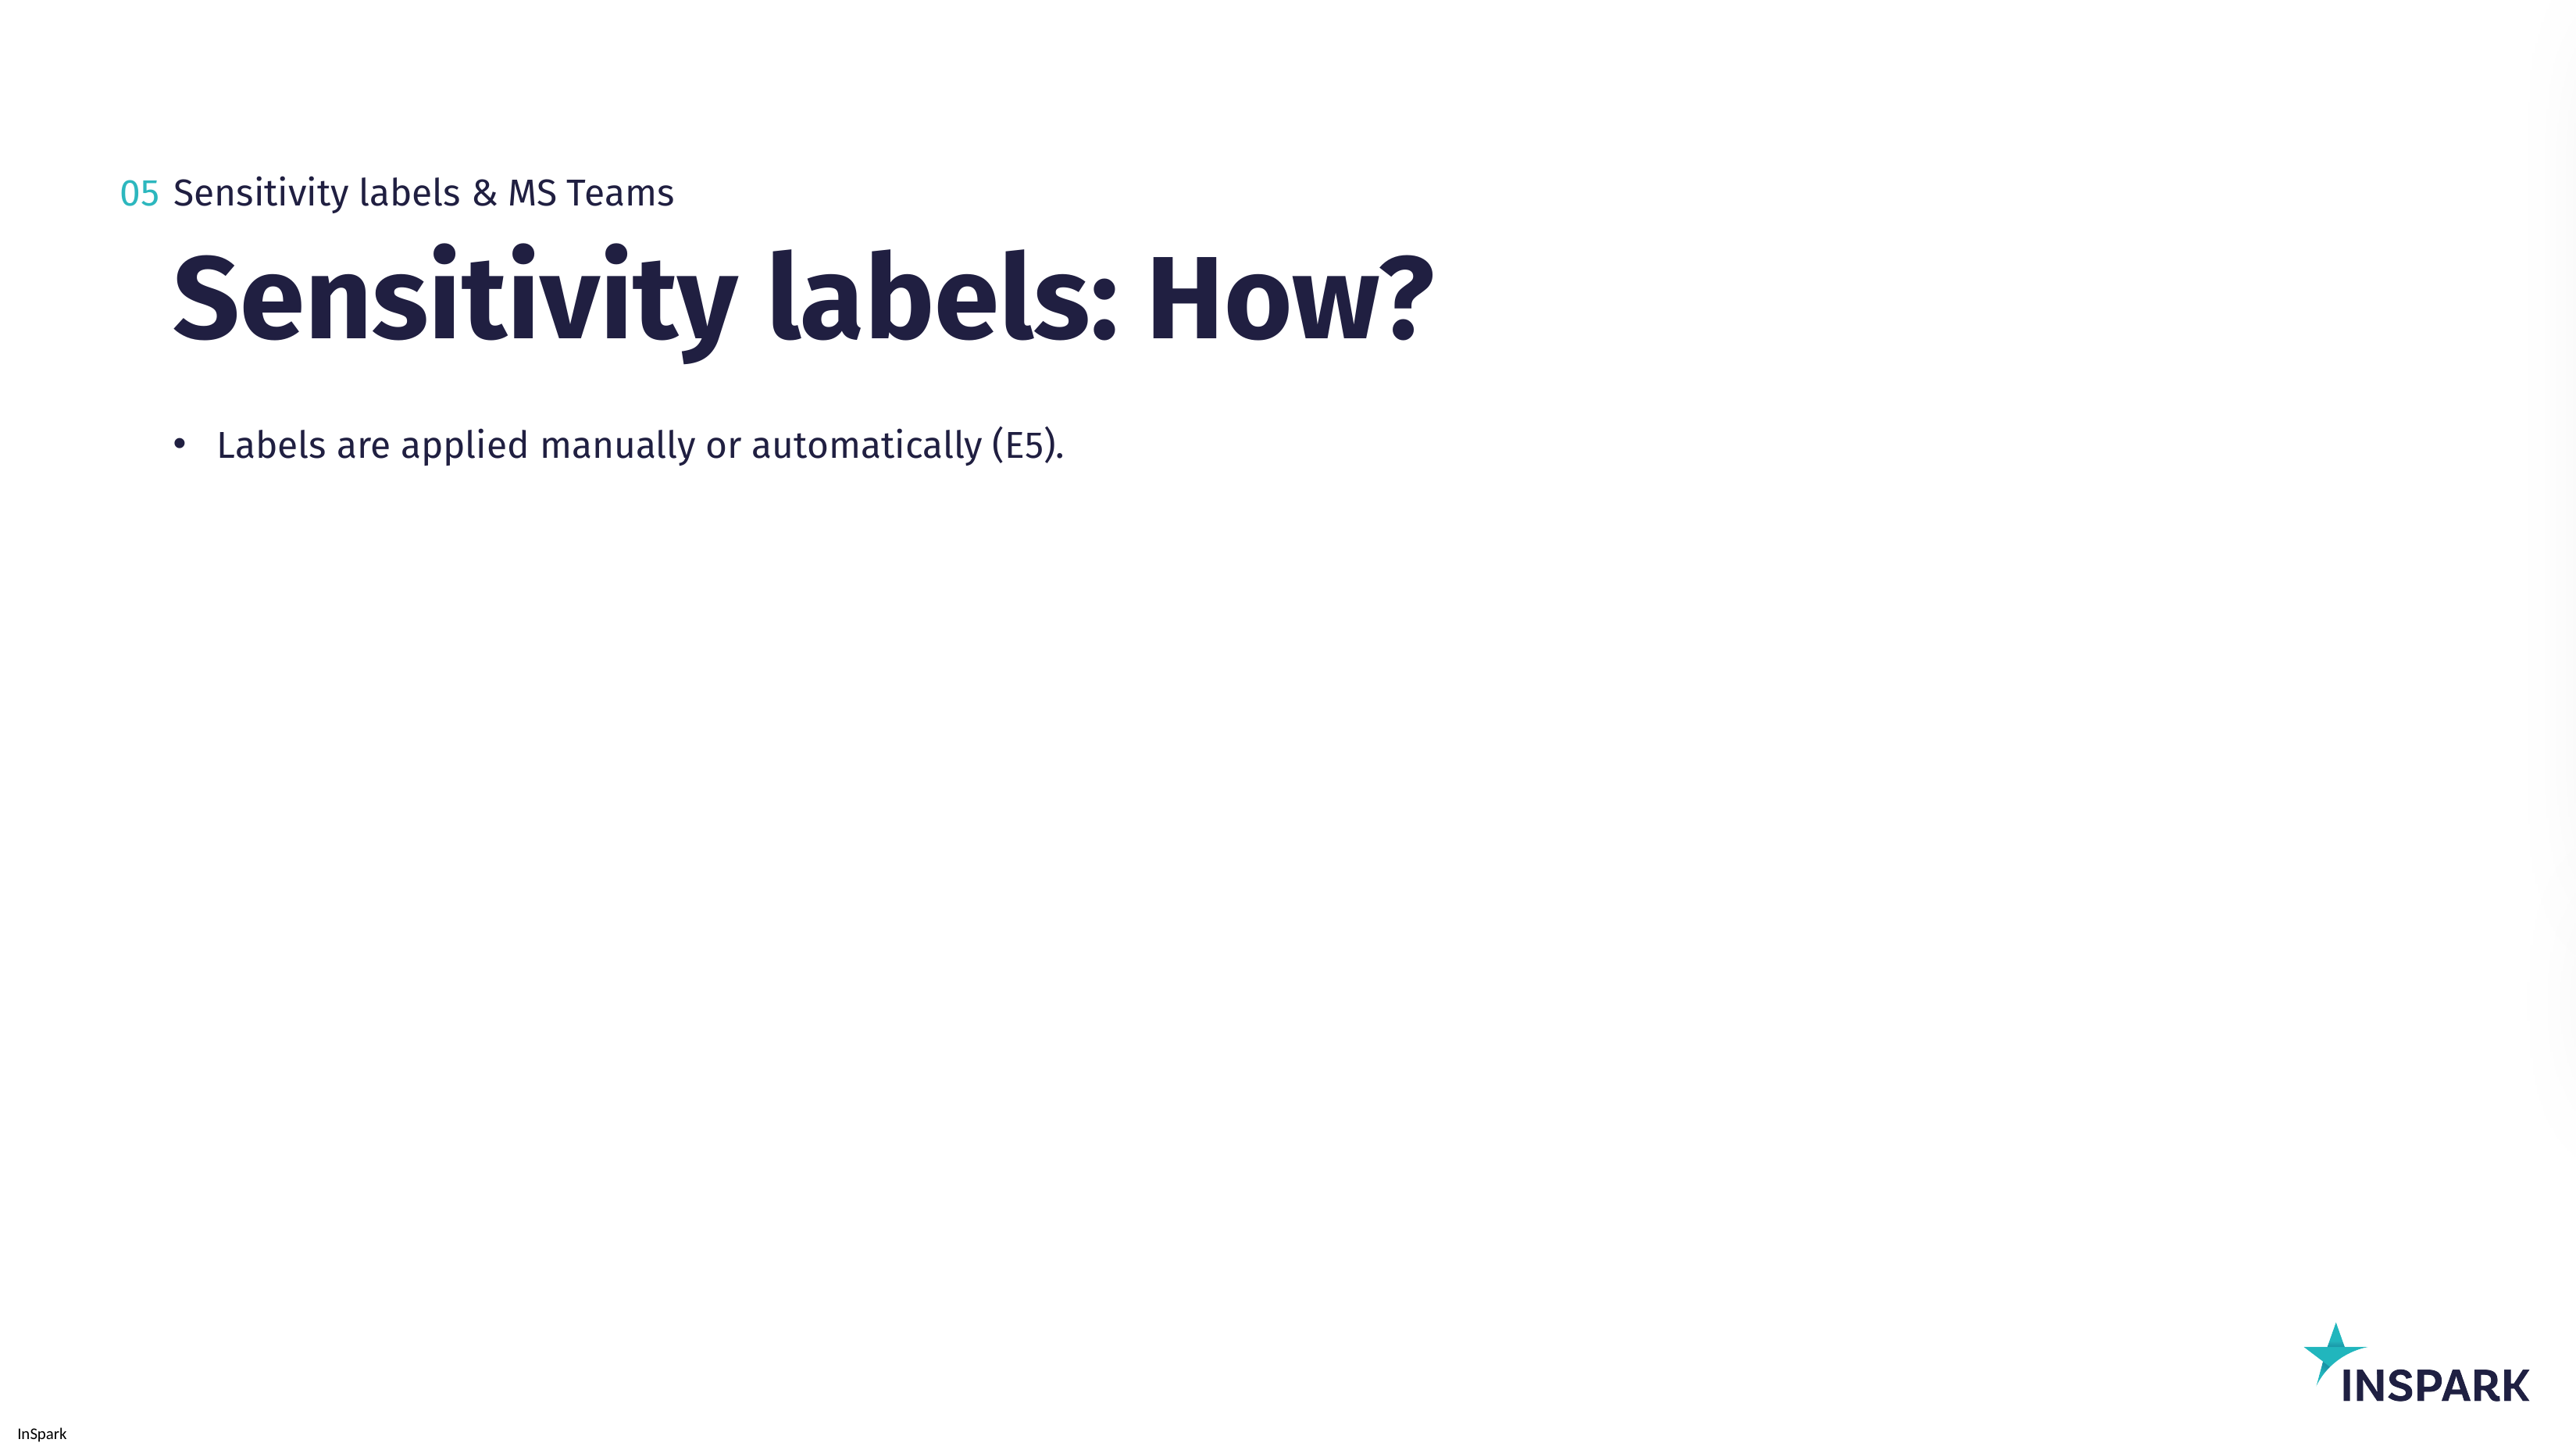

05
Sensitivity labels & MS Teams
# Sensitivity labels: How?
Labels are applied manually or automatically (E5).